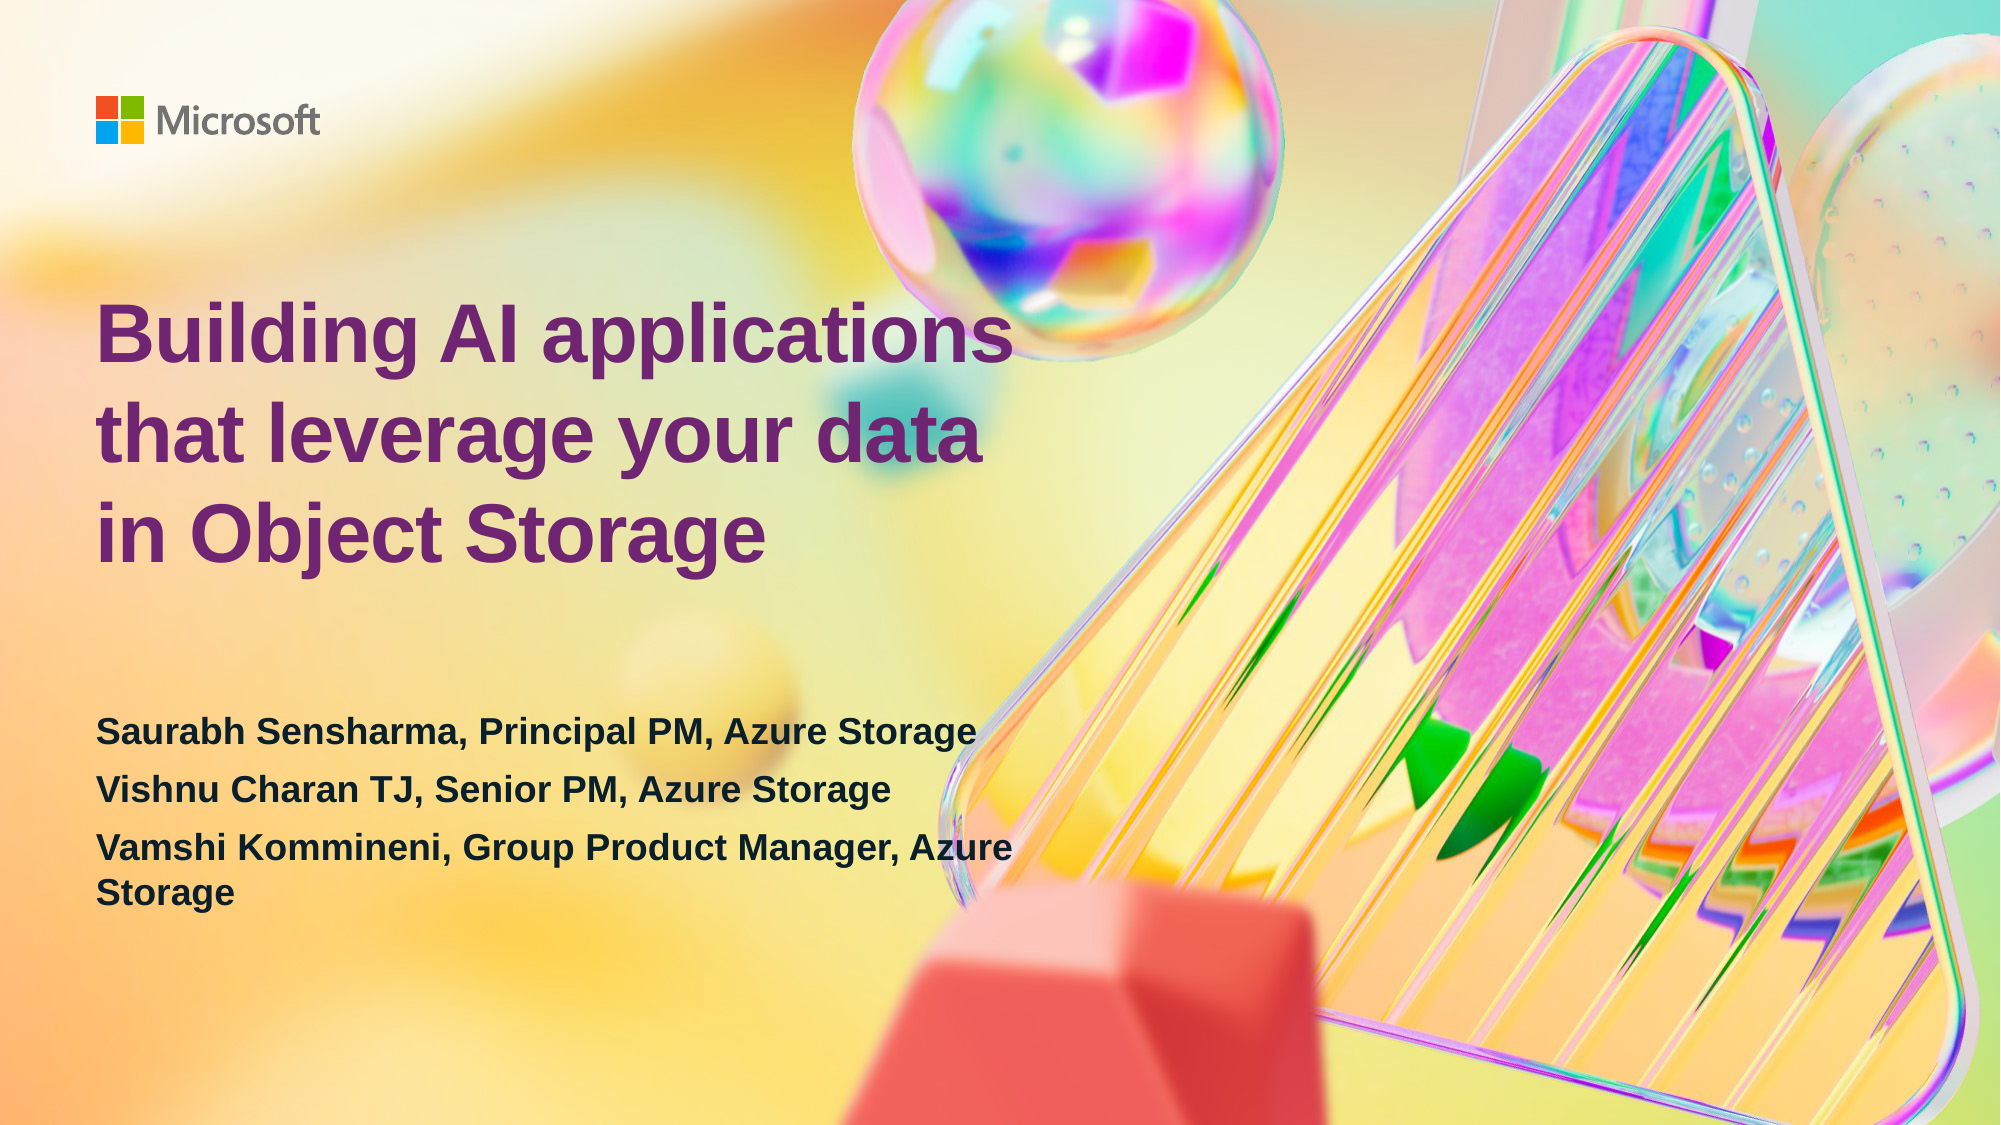

# Building AI applications that leverage your data in Object Storage

Saurabh Sensharma, Principal PM, Azure Storage
Vishnu Charan TJ, Senior PM, Azure Storage
Vamshi Kommineni, Group Product Manager, Azure Storage